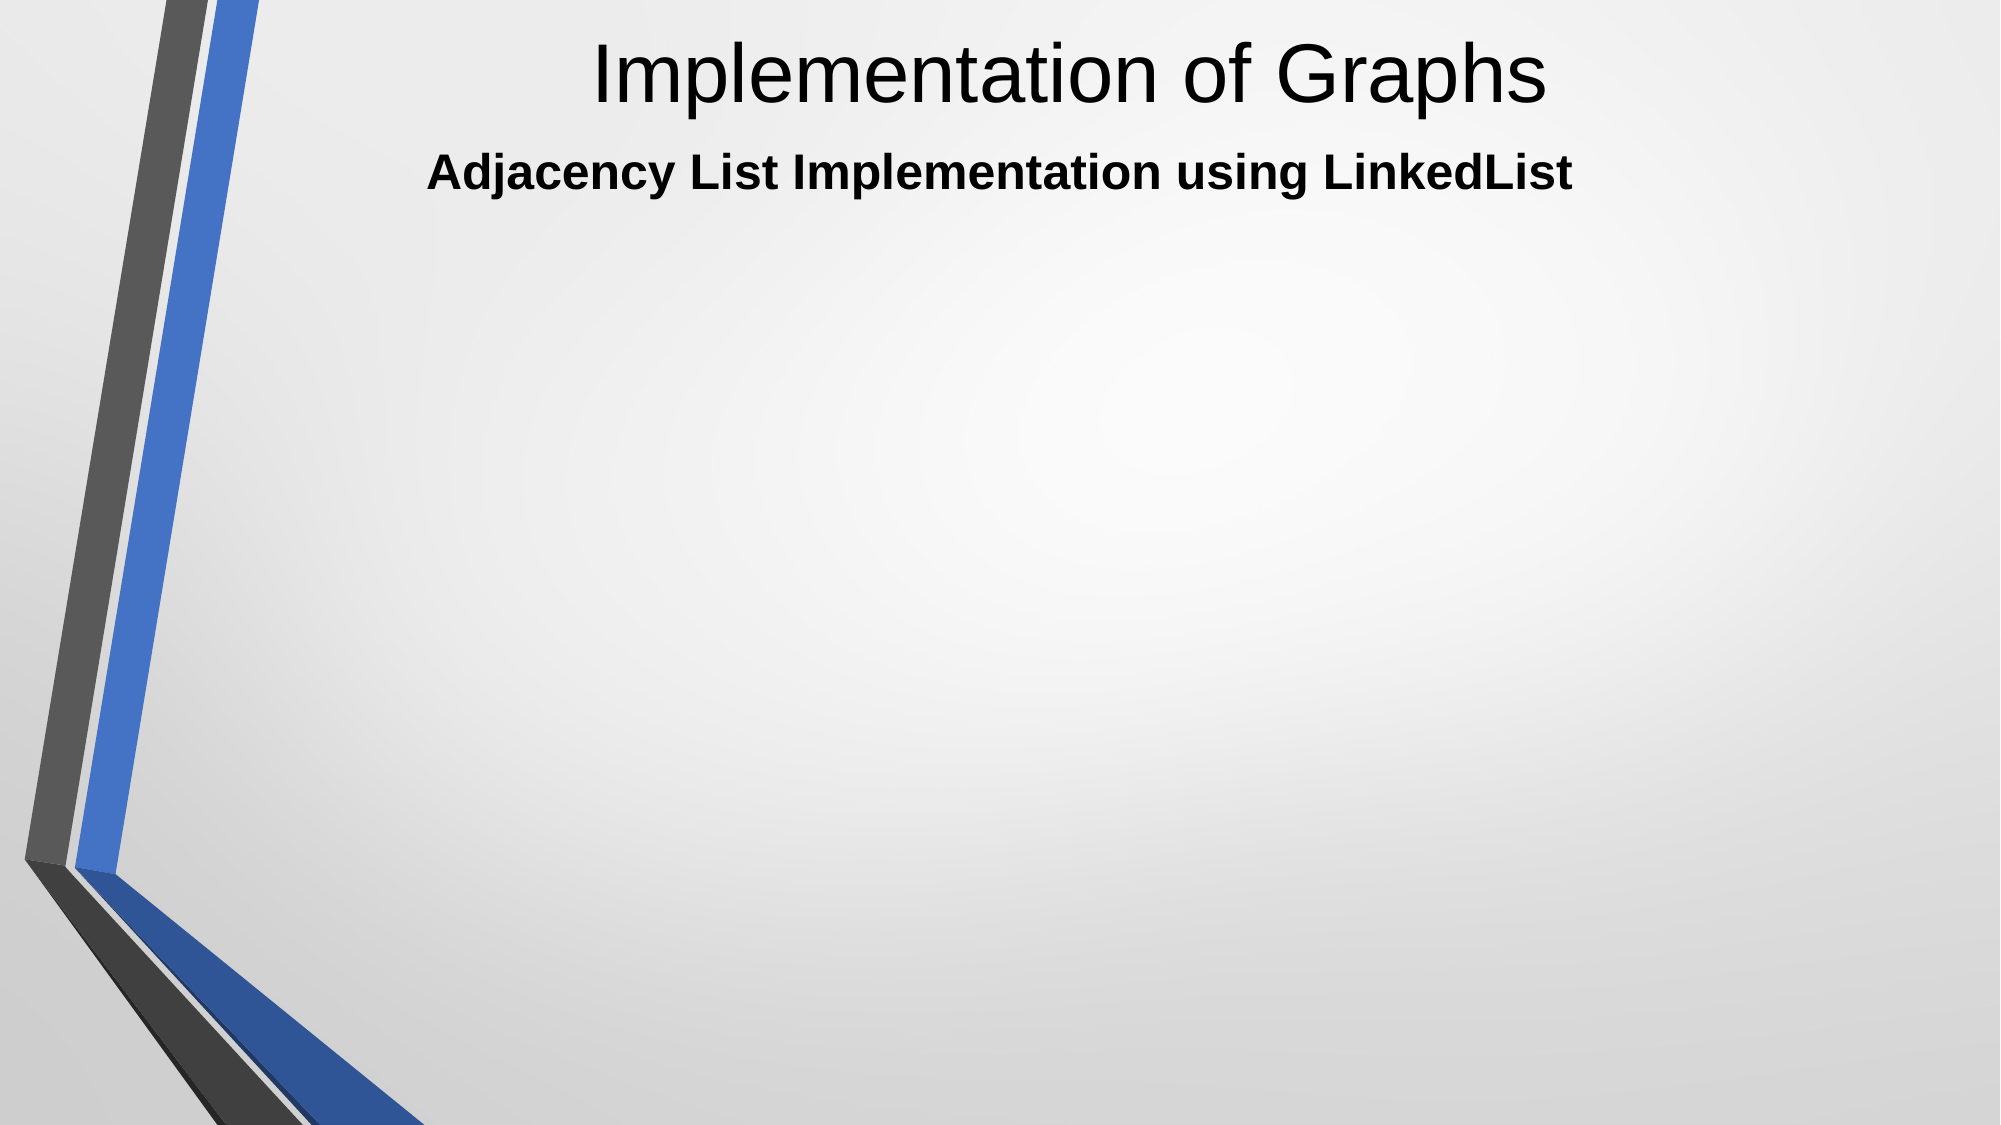

Implementation of Graphs
Adjacency List Implementation using LinkedList